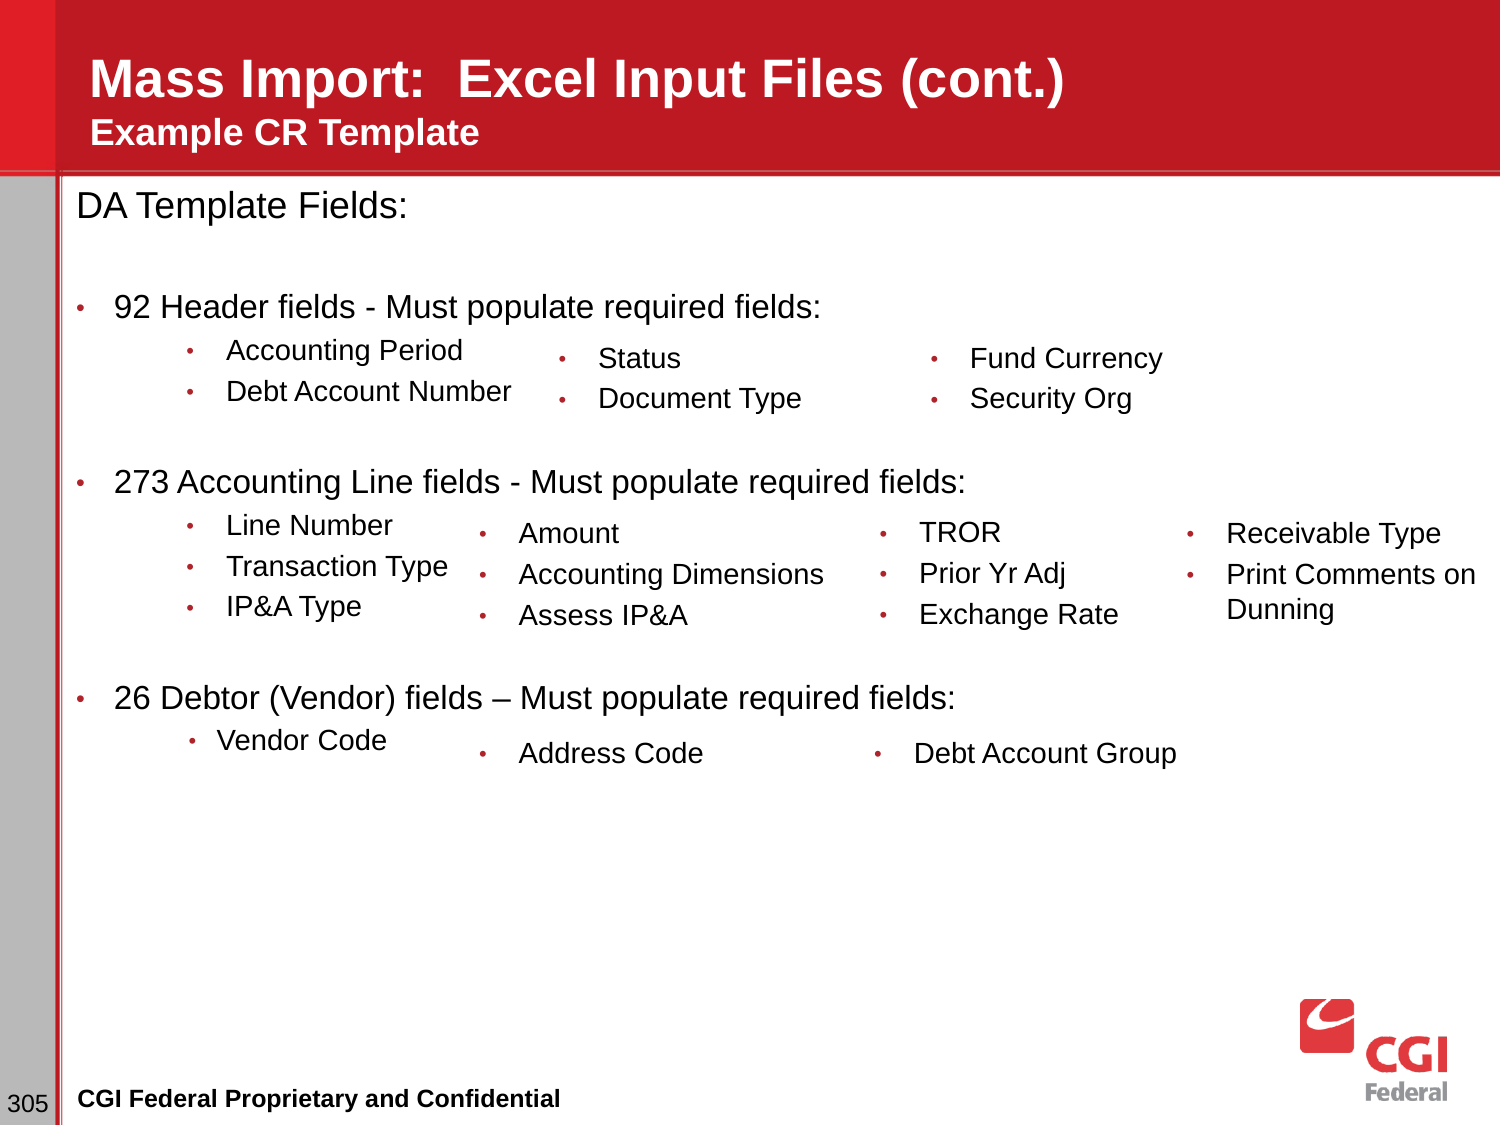

# Mass Import:  Excel Input Files (cont.) Example CR Template
DA Template Fields:

92 Header fields - Must populate required fields:
Accounting Period
Debt Account Number

273 Accounting Line fields - Must populate required fields:
Line Number
Transaction Type
IP&A Type

26 Debtor (Vendor) fields – Must populate required fields:
Vendor Code

Status
Document Type
Fund Currency
Security Org

TROR
Prior Yr Adj
Exchange Rate

Receivable Type
Print Comments on Dunning

Amount
Accounting Dimensions
Assess IP&A

Address Code

Debt Account Group

305
CGI Federal Proprietary and Confidential